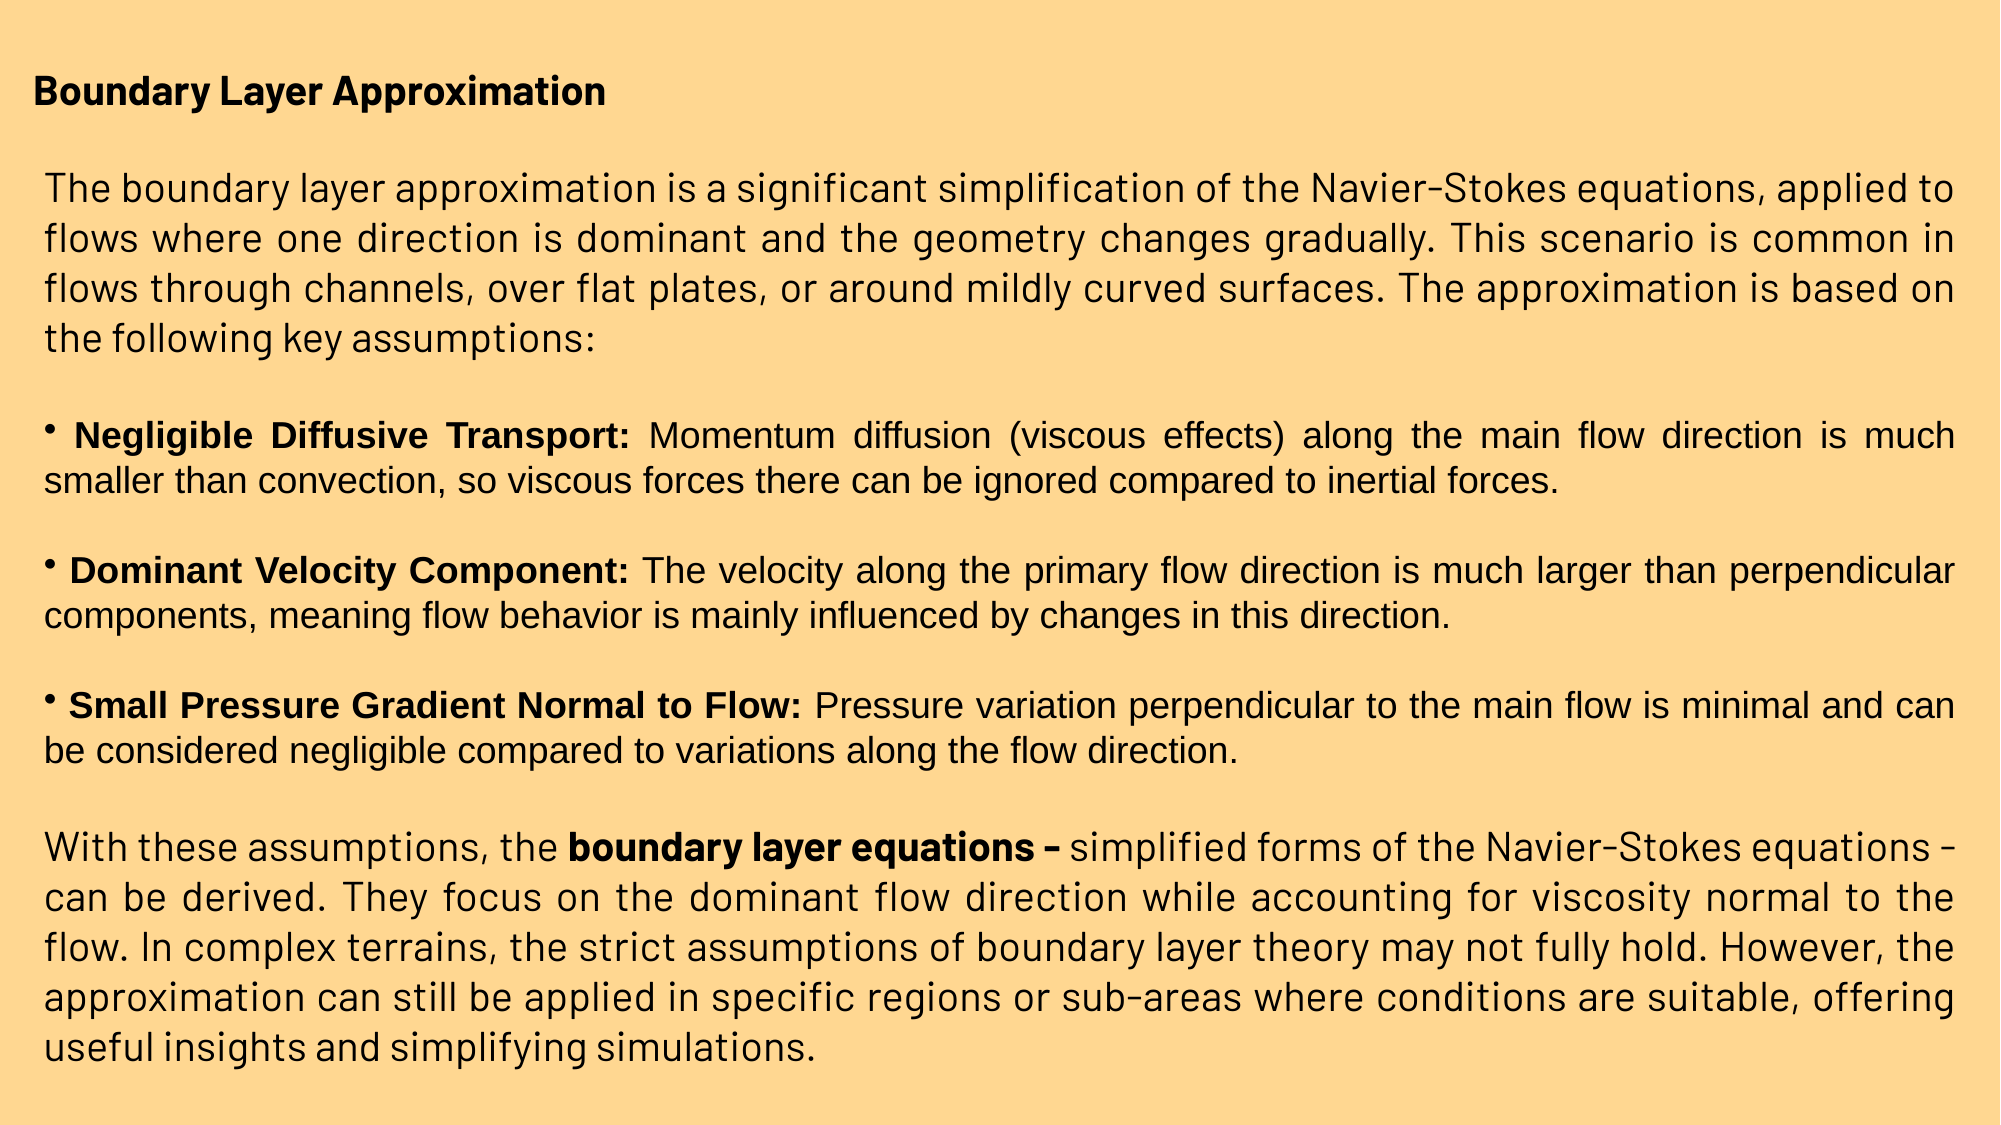

Boundary Layer Approximation
The boundary layer approximation is a significant simplification of the Navier-Stokes equations, applied to flows where one direction is dominant and the geometry changes gradually. This scenario is common in flows through channels, over flat plates, or around mildly curved surfaces. The approximation is based on the following key assumptions:
 Negligible Diffusive Transport: Momentum diffusion (viscous effects) along the main flow direction is much smaller than convection, so viscous forces there can be ignored compared to inertial forces.

 Dominant Velocity Component: The velocity along the primary flow direction is much larger than perpendicular components, meaning flow behavior is mainly influenced by changes in this direction.

 Small Pressure Gradient Normal to Flow: Pressure variation perpendicular to the main flow is minimal and can be considered negligible compared to variations along the flow direction.
With these assumptions, the boundary layer equations - simplified forms of the Navier-Stokes equations - can be derived. They focus on the dominant flow direction while accounting for viscosity normal to the flow. In complex terrains, the strict assumptions of boundary layer theory may not fully hold. However, the approximation can still be applied in specific regions or sub-areas where conditions are suitable, offering useful insights and simplifying simulations.